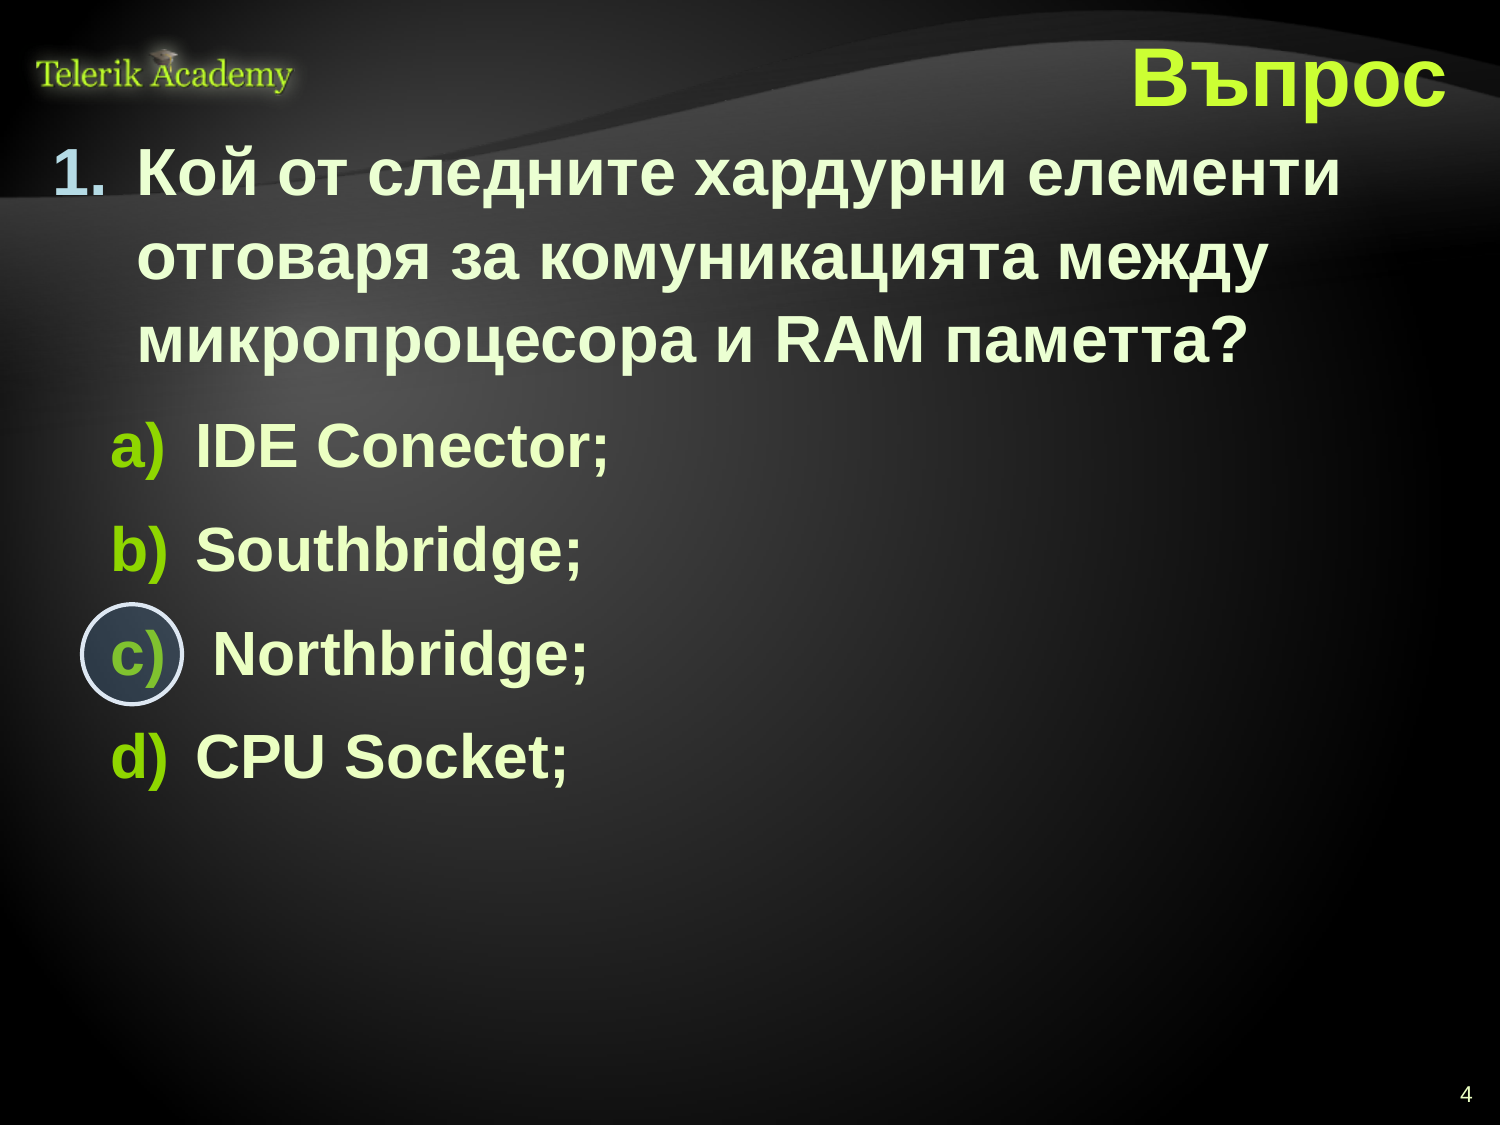

# Въпрос
Кой от следните хардурни елементи отговаря за комуникацията между микропроцесора и RAM паметта?
IDE Conector;
Southbridge;
 Northbridge;
CPU Socket;

4